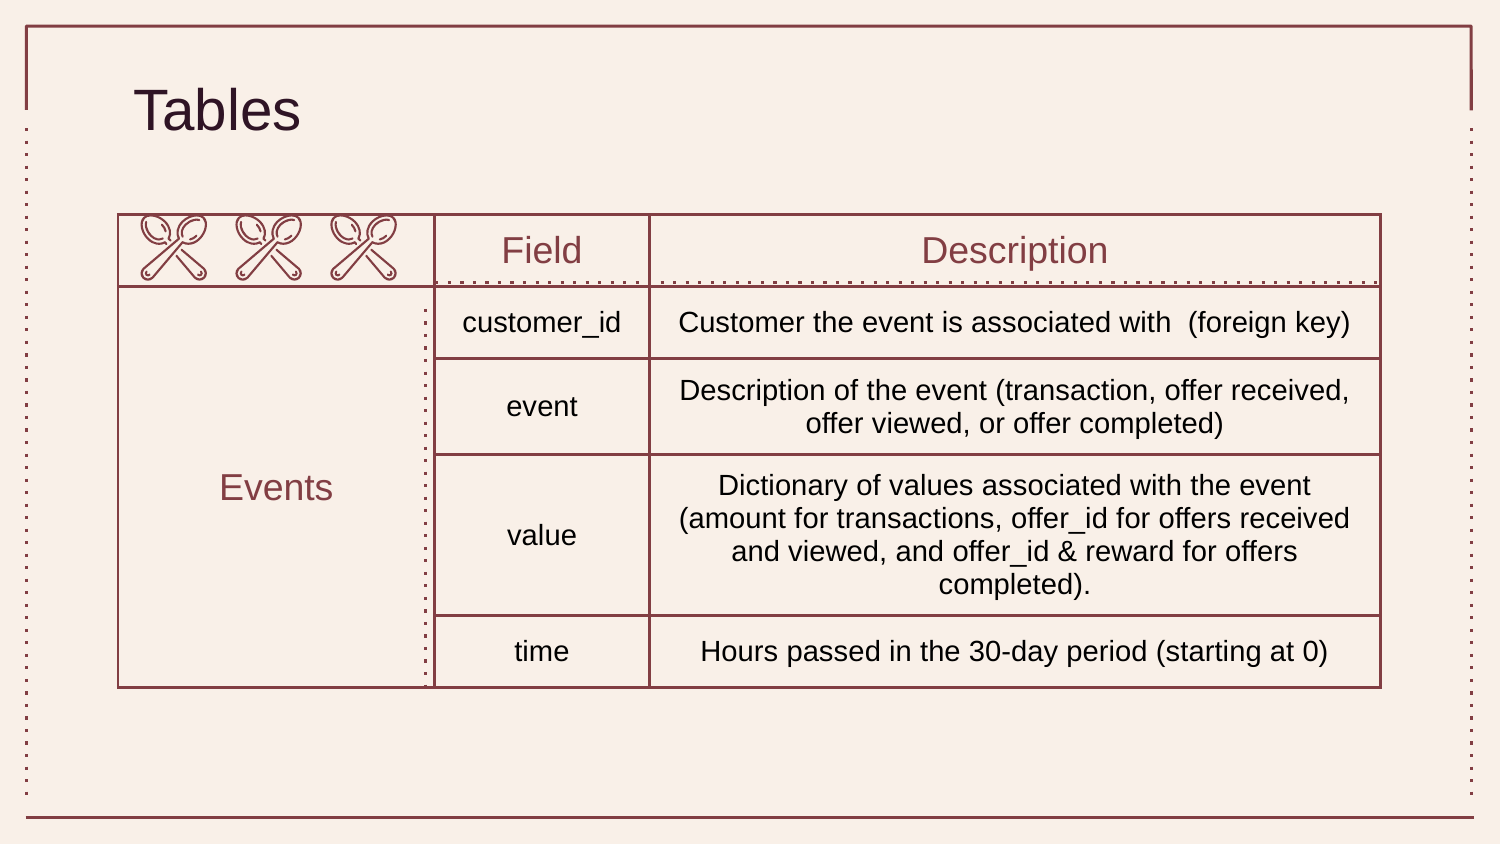

# Tables

|  | Field | Description |
| --- | --- | --- |
| Events | customer\_id | Customer the event is associated with (foreign key) |
|  | event | Description of the event (transaction, offer received, offer viewed, or offer completed) |
|  | value | Dictionary of values associated with the event (amount for transactions, offer\_id for offers received and viewed, and offer\_id & reward for offers completed). |
|  | time | Hours passed in the 30-day period (starting at 0) |